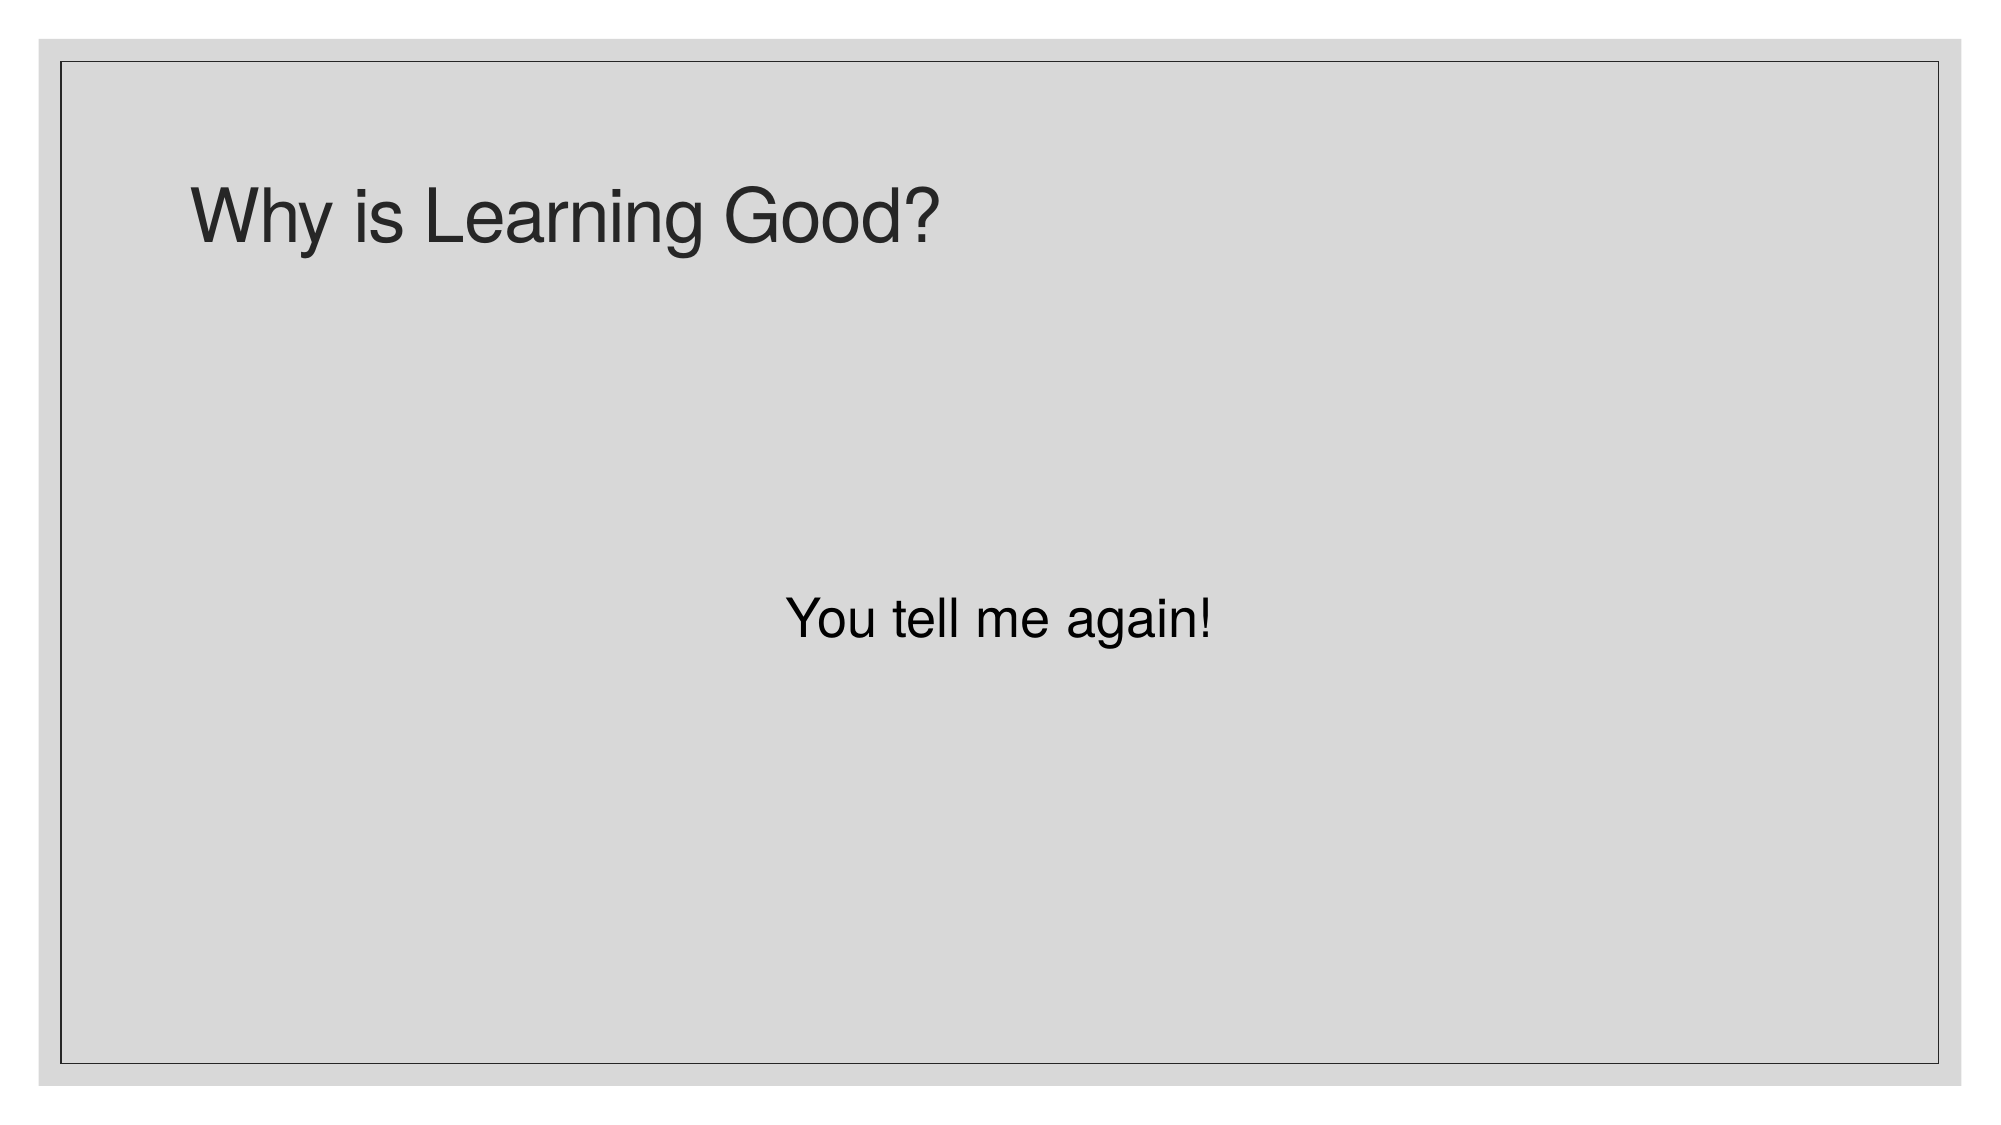

# Why is Learning Good?

You tell me again!